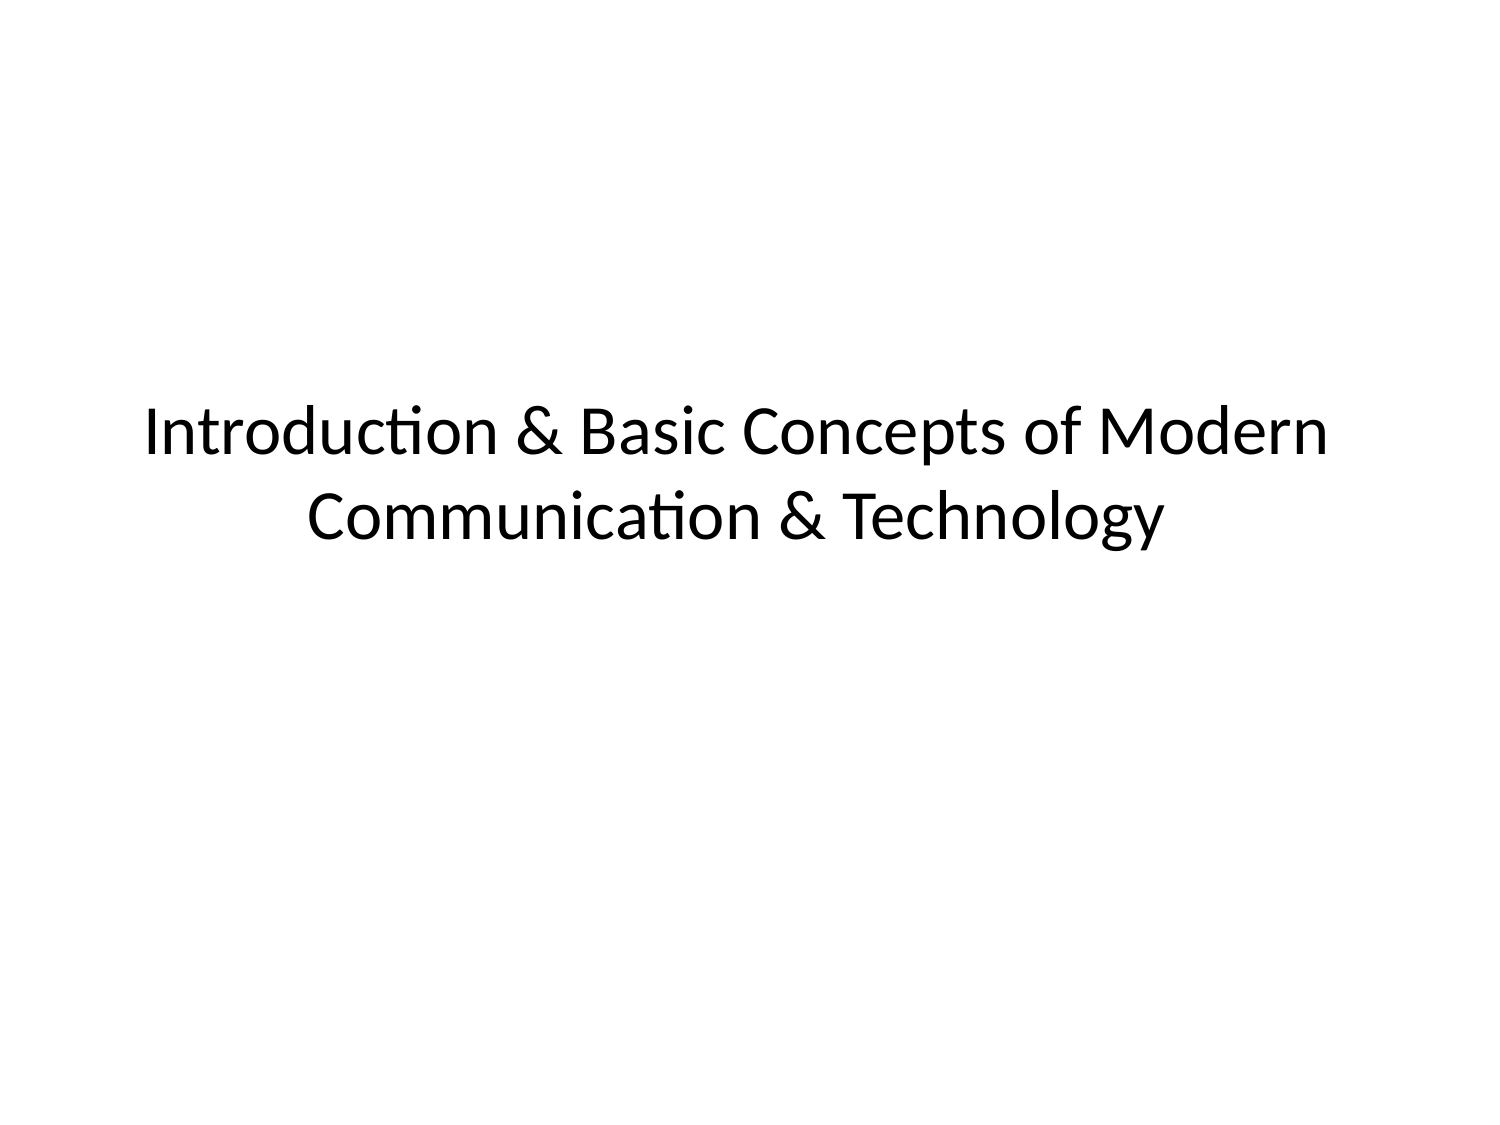

# Introduction & Basic Concepts of Modern Communication & Technology